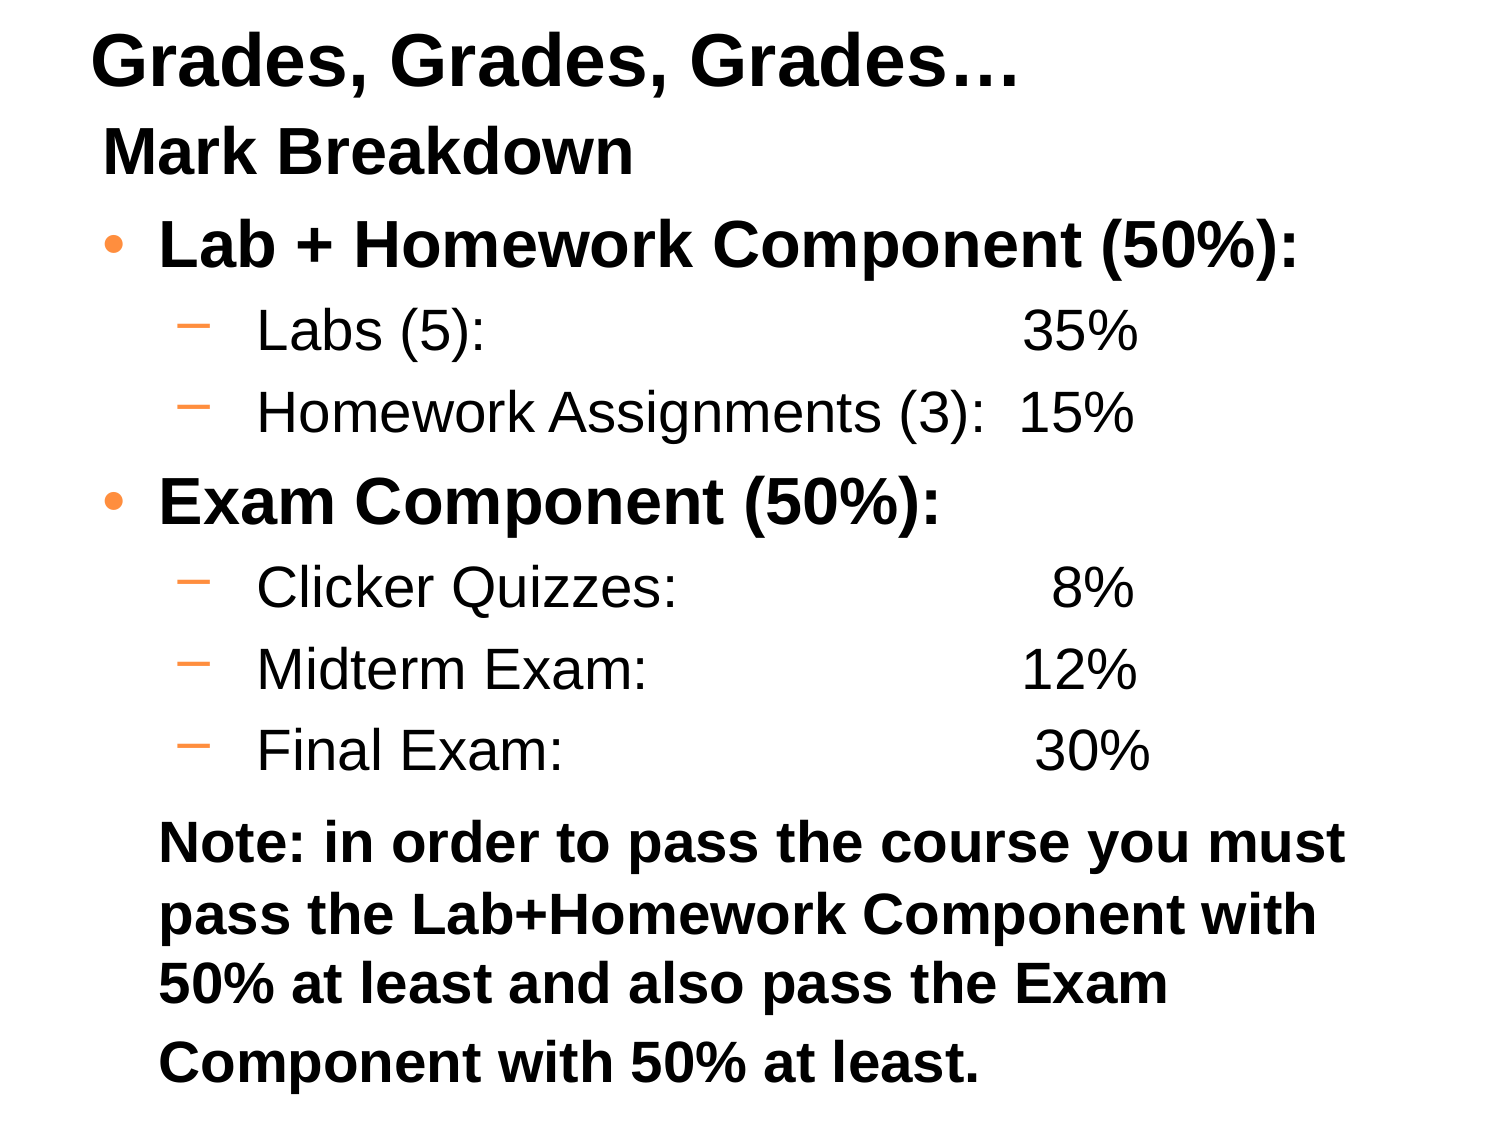

# Grades, Grades, Grades…
Mark Breakdown
Lab + Homework Component (50%):
  Labs (5):                                 35%
  Homework Assignments (3):  15%
Exam Component (50%):
  Clicker Quizzes:                       8%
  Midterm Exam:                       12%
  Final Exam:                             30%
   Note: in order to pass the course you must pass the Lab+Homework Component with 50% at least and also pass the Exam Component with 50% at least.